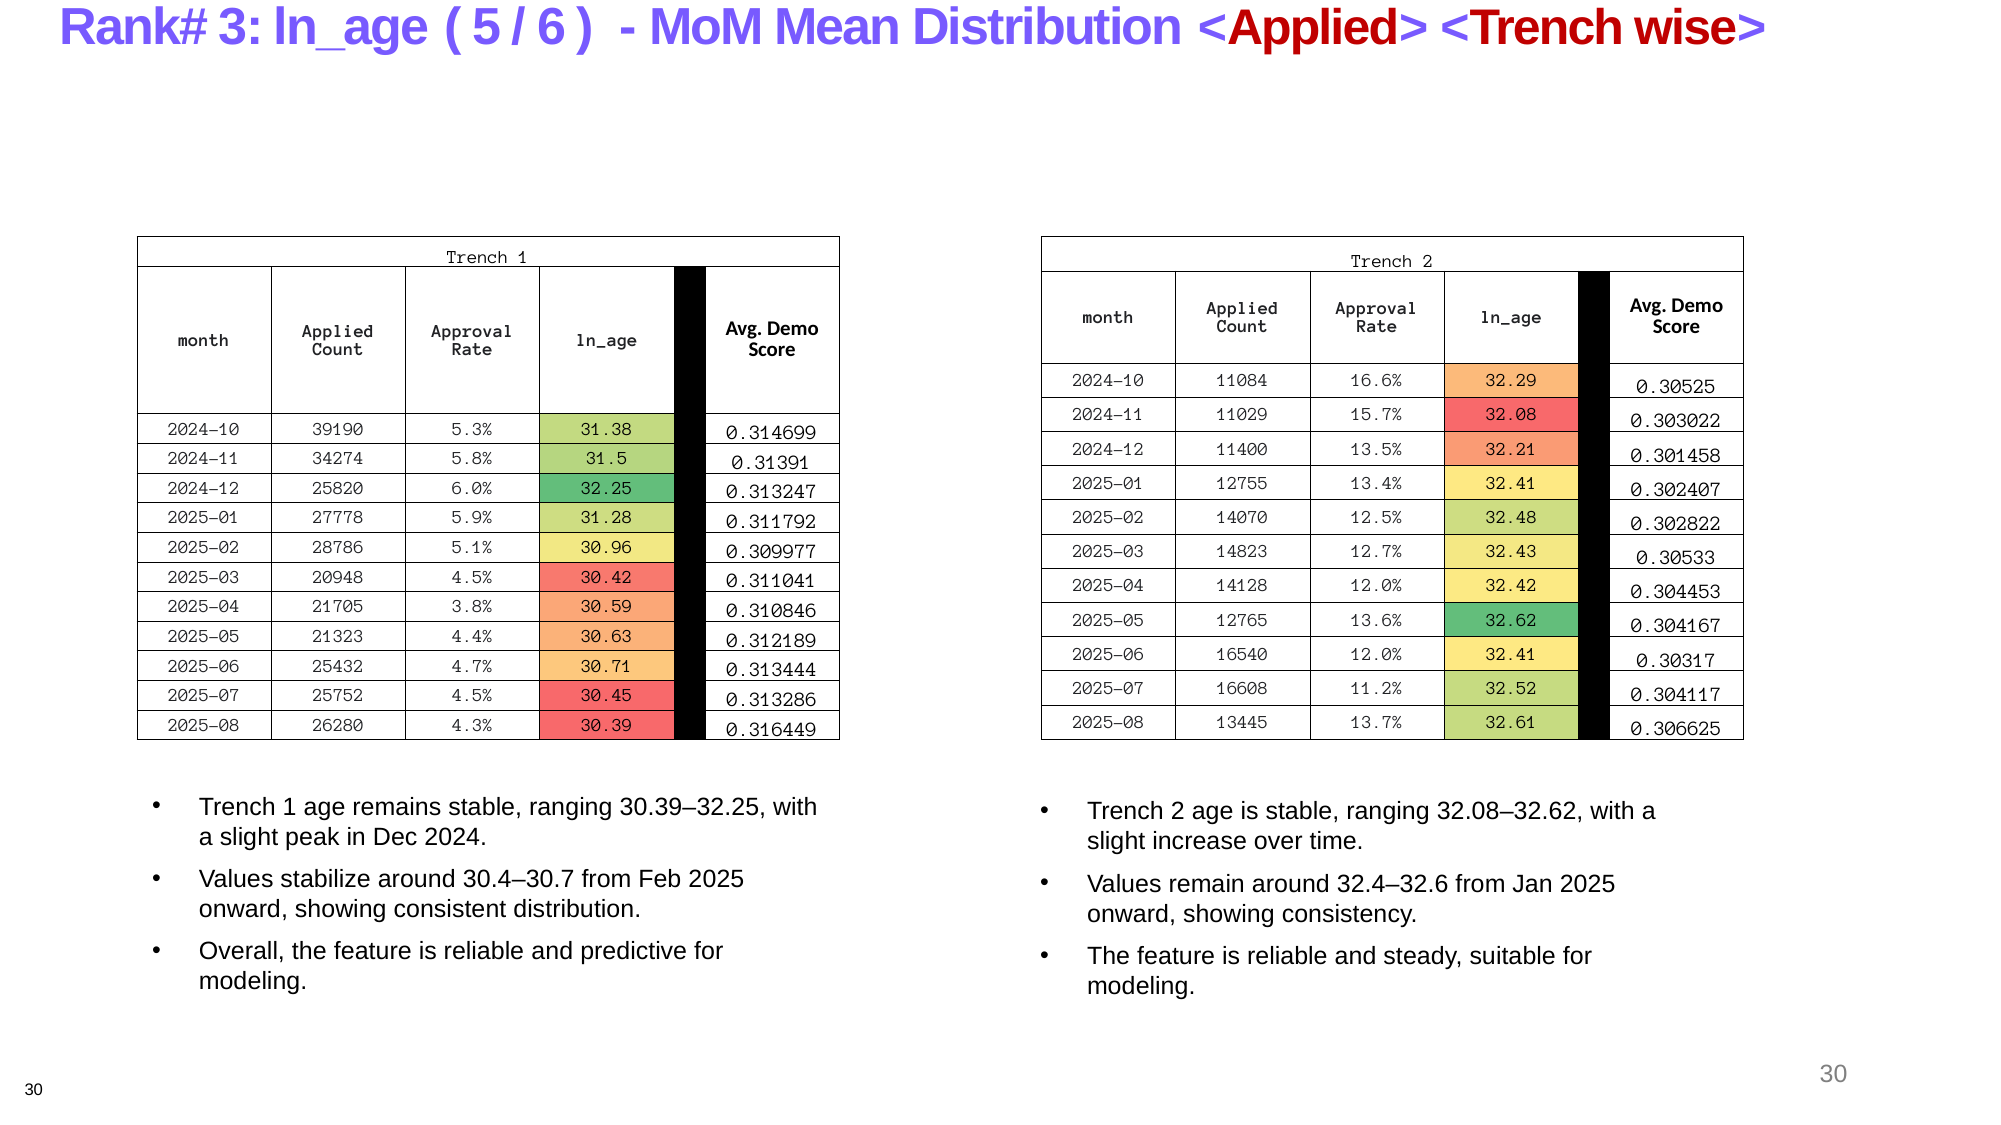

Rank# 3: ln_age ( 5 / 6 )  - MoM Mean Distribution <Applied> <Trench wise>
| Trench 1 |  |  |  |  |  |
| --- | --- | --- | --- | --- | --- |
| month | Applied Count | Approval Rate | ln\_age | ​ | Avg. Demo Score |
| 2024-10 | 39190 | 5.3% | 31.38 |  | 0.314699 |
| 2024-11 | 34274 | 5.8% | 31.5 |  | 0.31391 |
| 2024-12 | 25820 | 6.0% | 32.25 |  | 0.313247 |
| 2025-01 | 27778 | 5.9% | 31.28 |  | 0.311792 |
| 2025-02 | 28786 | 5.1% | 30.96 |  | 0.309977 |
| 2025-03 | 20948 | 4.5% | 30.42 |  | 0.311041 |
| 2025-04 | 21705 | 3.8% | 30.59 |  | 0.310846 |
| 2025-05 | 21323 | 4.4% | 30.63 |  | 0.312189 |
| 2025-06 | 25432 | 4.7% | 30.71 |  | 0.313444 |
| 2025-07 | 25752 | 4.5% | 30.45 |  | 0.313286 |
| 2025-08 | 26280 | 4.3% | 30.39 |  | 0.316449 |
| Trench 2 |  |  |  |  |  |
| --- | --- | --- | --- | --- | --- |
| month | Applied Count | Approval Rate | ln\_age | ​ | Avg. Demo Score |
| 2024-10 | 11084 | 16.6% | 32.29 |  | 0.30525 |
| 2024-11 | 11029 | 15.7% | 32.08 |  | 0.303022 |
| 2024-12 | 11400 | 13.5% | 32.21 |  | 0.301458 |
| 2025-01 | 12755 | 13.4% | 32.41 |  | 0.302407 |
| 2025-02 | 14070 | 12.5% | 32.48 |  | 0.302822 |
| 2025-03 | 14823 | 12.7% | 32.43 |  | 0.30533 |
| 2025-04 | 14128 | 12.0% | 32.42 |  | 0.304453 |
| 2025-05 | 12765 | 13.6% | 32.62 |  | 0.304167 |
| 2025-06 | 16540 | 12.0% | 32.41 |  | 0.30317 |
| 2025-07 | 16608 | 11.2% | 32.52 |  | 0.304117 |
| 2025-08 | 13445 | 13.7% | 32.61 |  | 0.306625 |
Trench 1 age remains stable, ranging 30.39–32.25, with a slight peak in Dec 2024.
Values stabilize around 30.4–30.7 from Feb 2025 onward, showing consistent distribution.
Overall, the feature is reliable and predictive for modeling.

Trench 2 age is stable, ranging 32.08–32.62, with a slight increase over time.
Values remain around 32.4–32.6 from Jan 2025 onward, showing consistency.
The feature is reliable and steady, suitable for modeling.

30
30